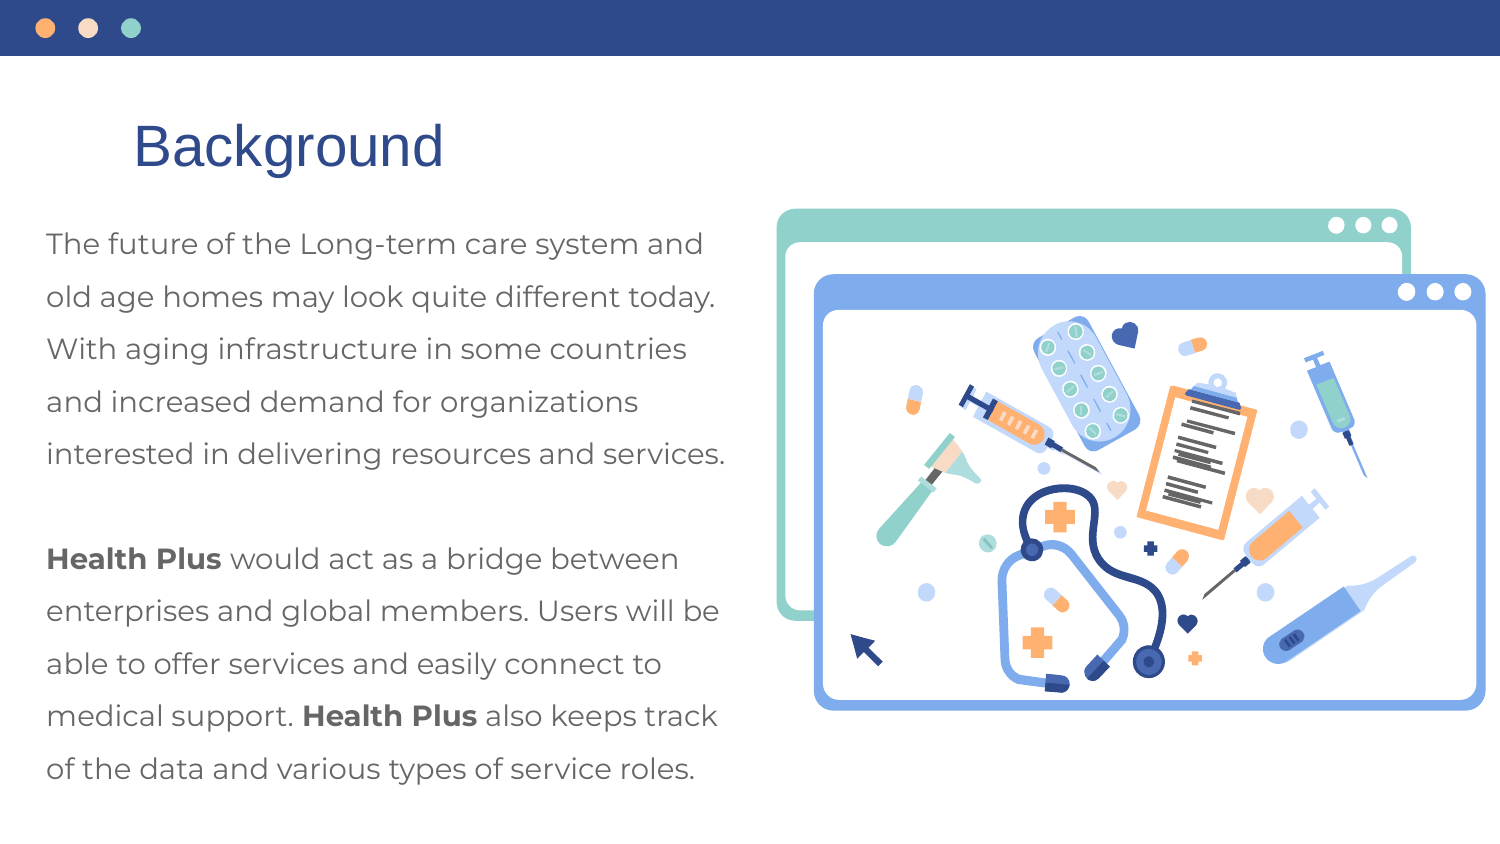

# Background
The future of the Long-term care system and old age homes may look quite different today. With aging infrastructure in some countries and increased demand for organizations interested in delivering resources and services.

Health Plus would act as a bridge between enterprises and global members. Users will be able to offer services and easily connect to medical support. Health Plus also keeps track of the data and various types of service roles.